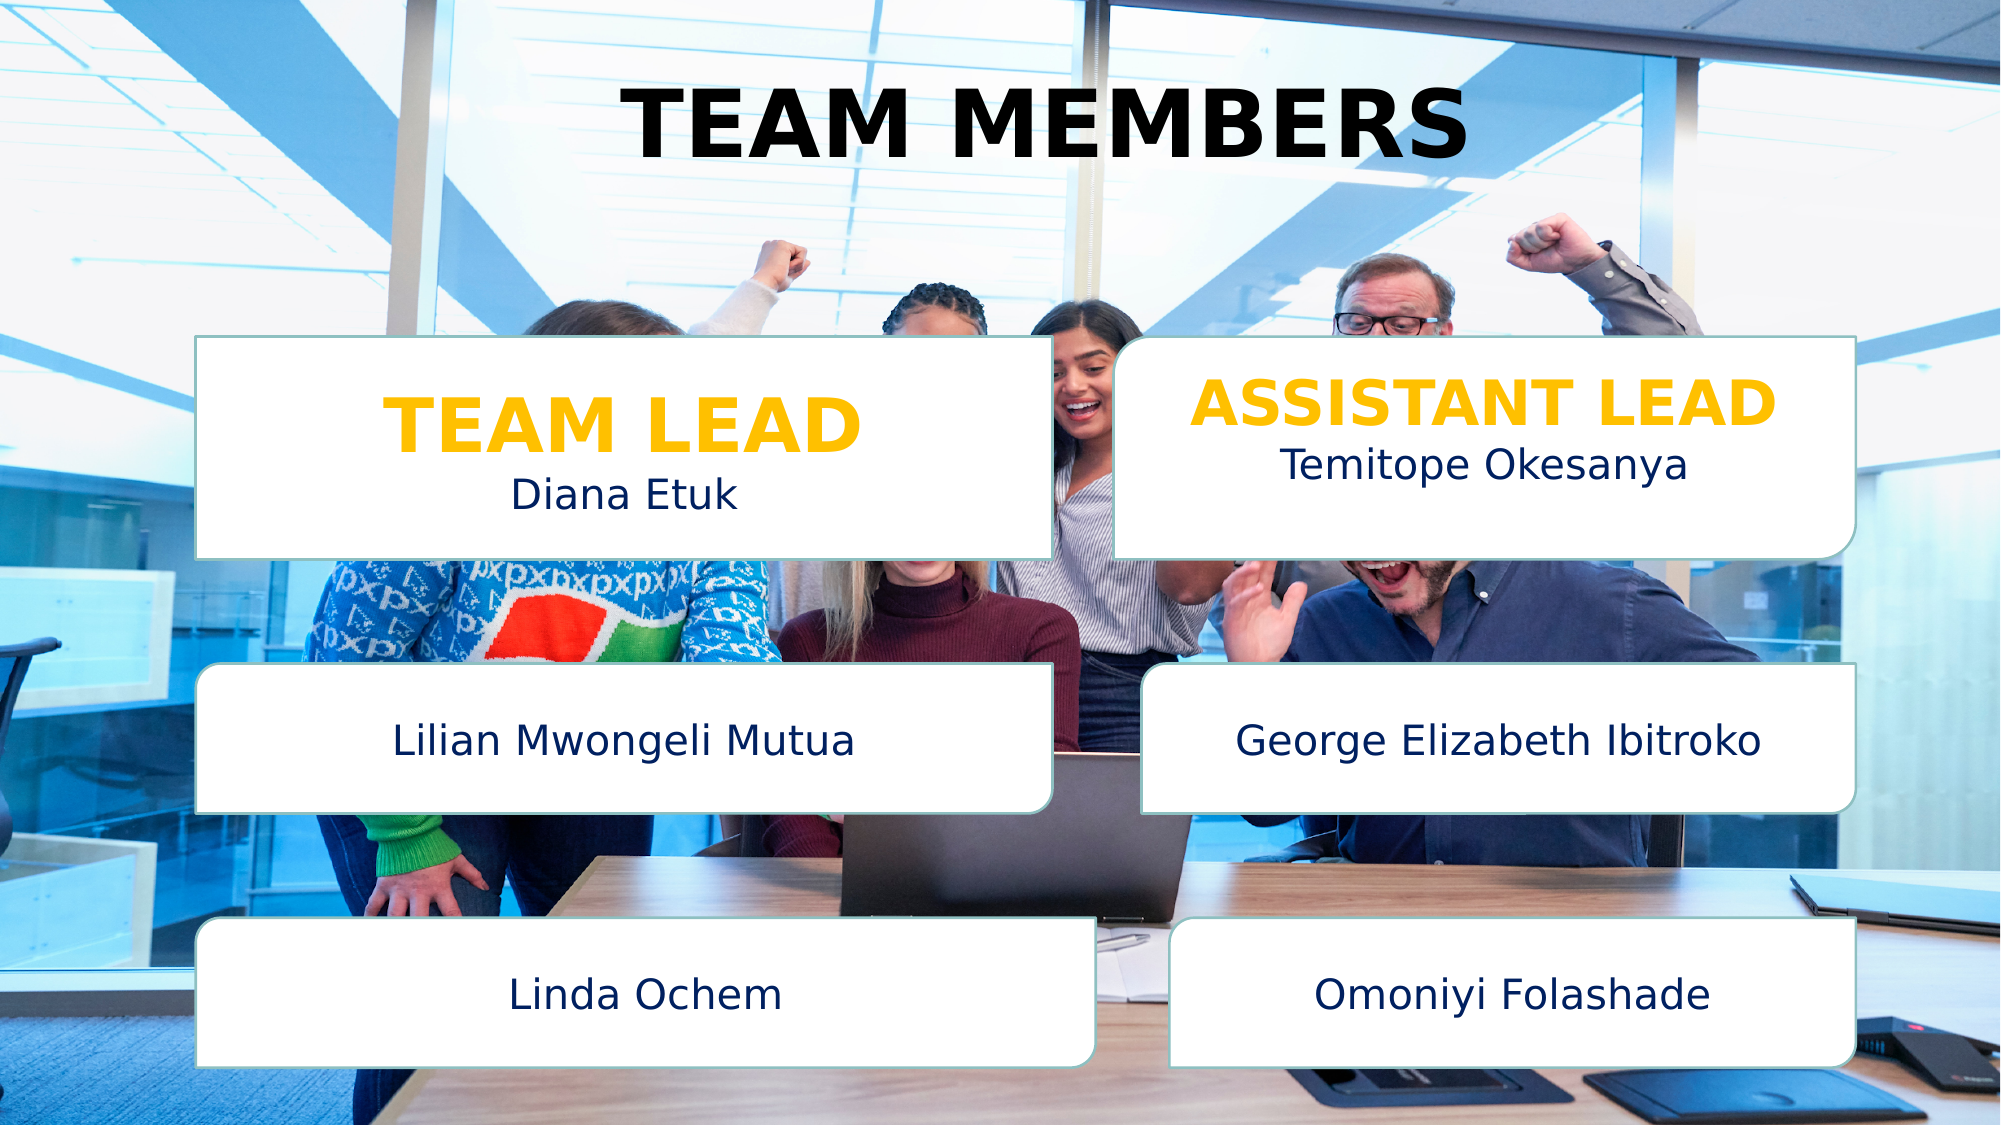

# TEAM MEMBERS

TEAM LEAD
Diana Etuk
ASSISTANT LEAD
Temitope Okesanya

George Elizabeth Ibitroko
Lilian Mwongeli Mutua
Linda Ochem
Omoniyi Folashade